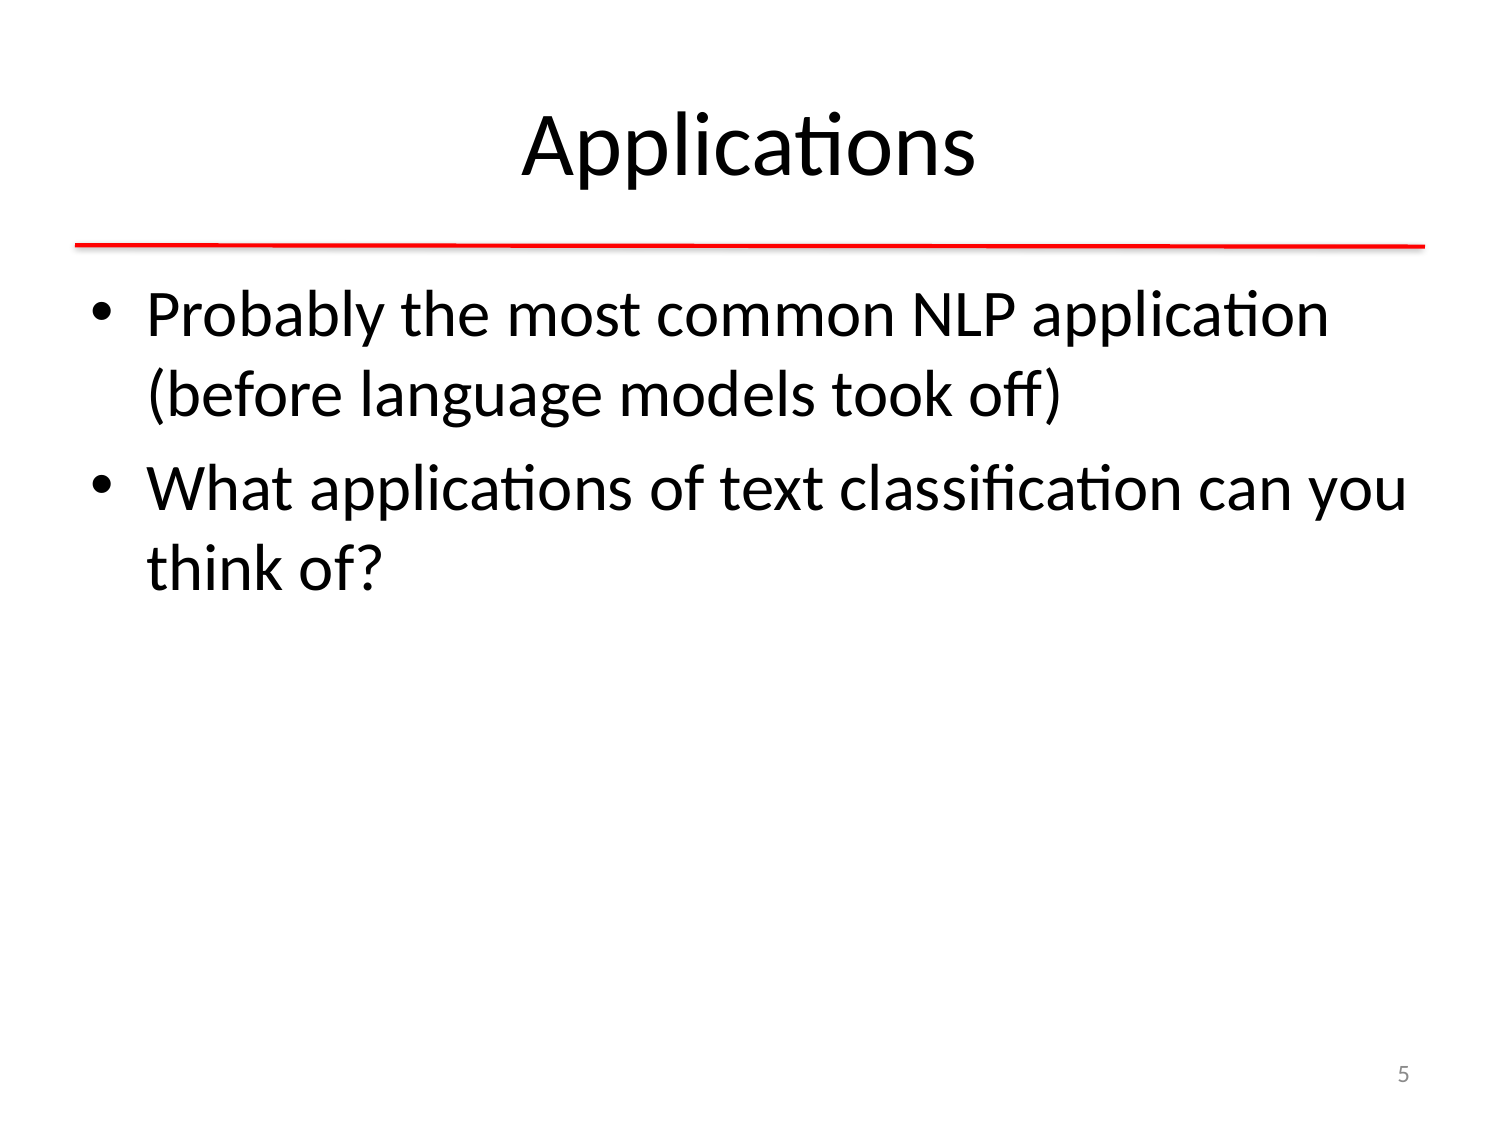

# Applications
Probably the most common NLP application (before language models took off)
What applications of text classification can you think of?
5